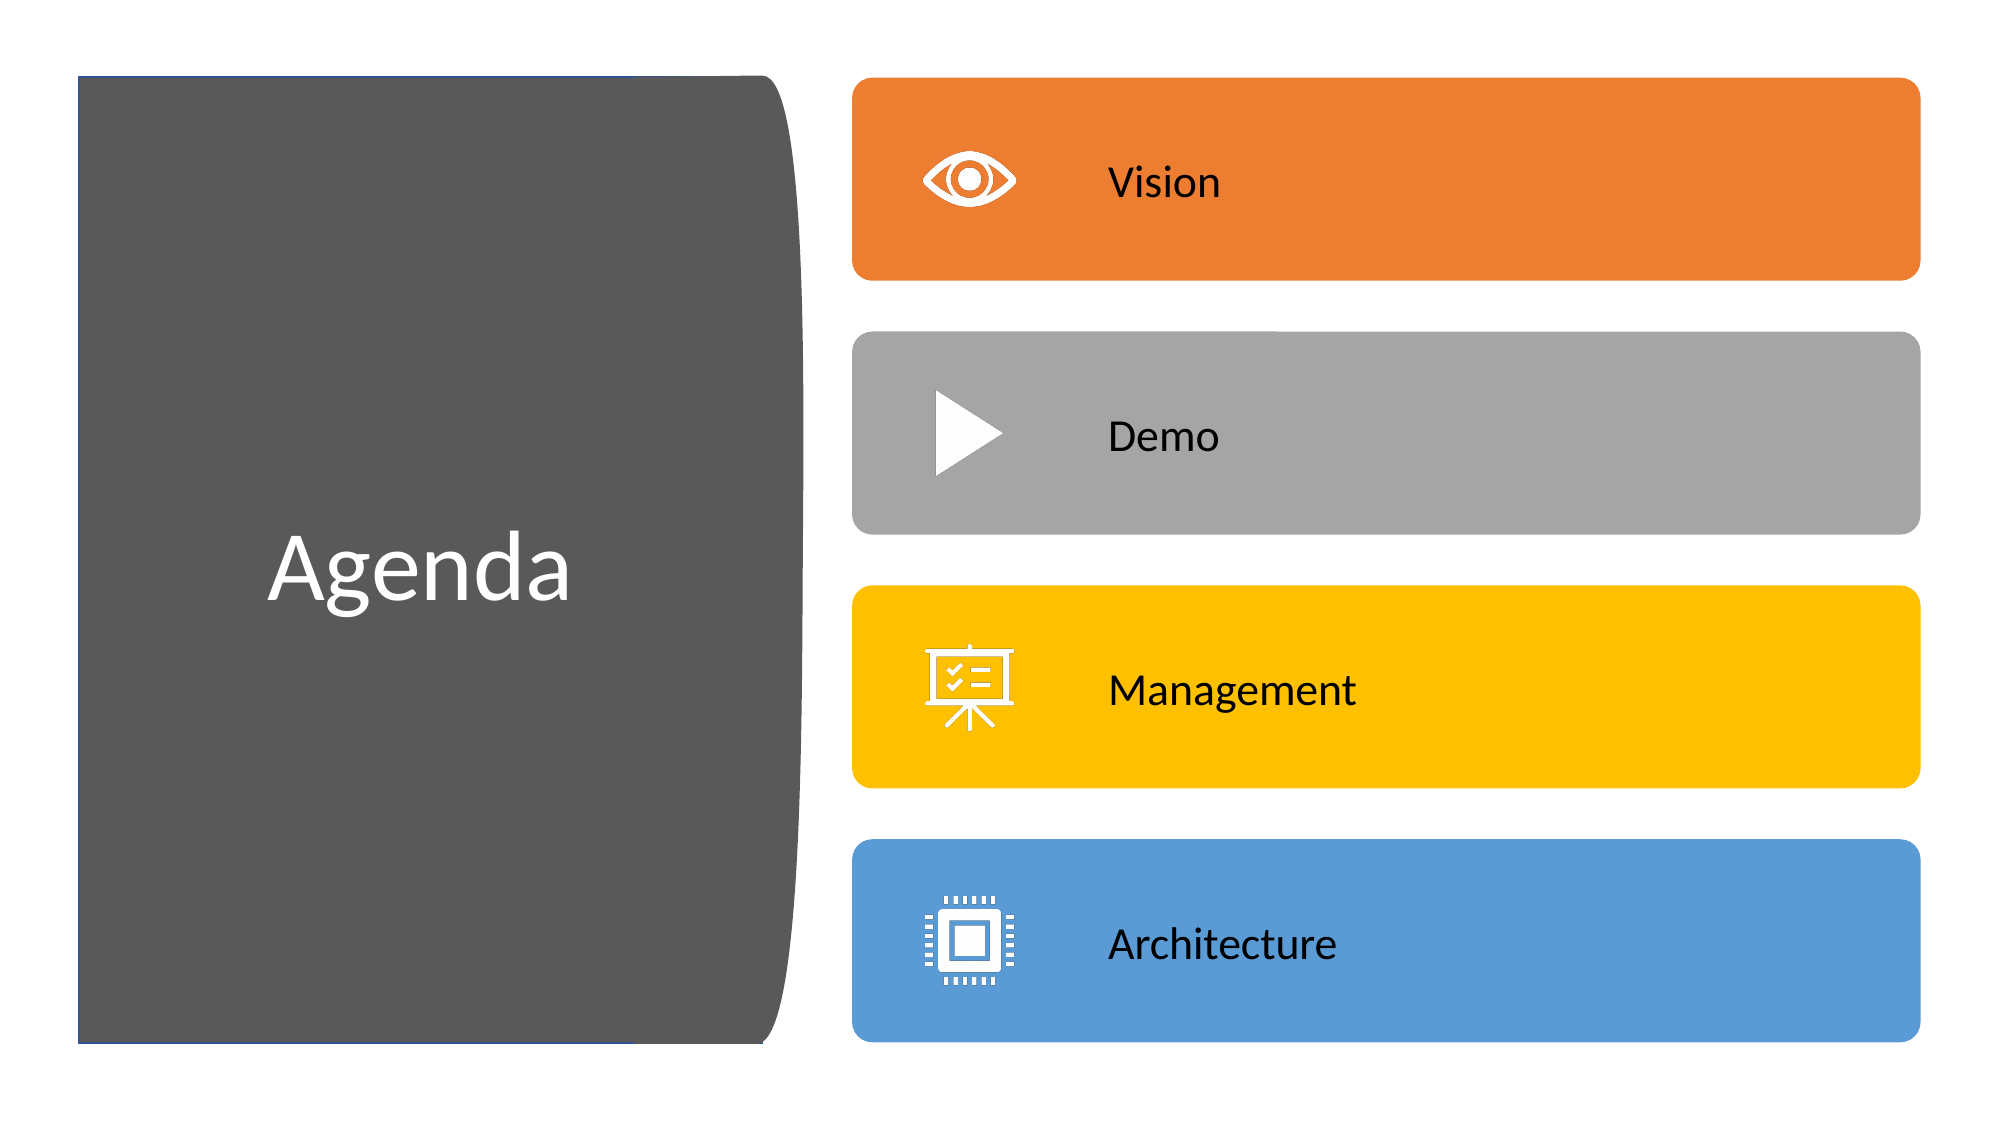

Agenda
Vision
Demo
Management
Architecture

# Agenda